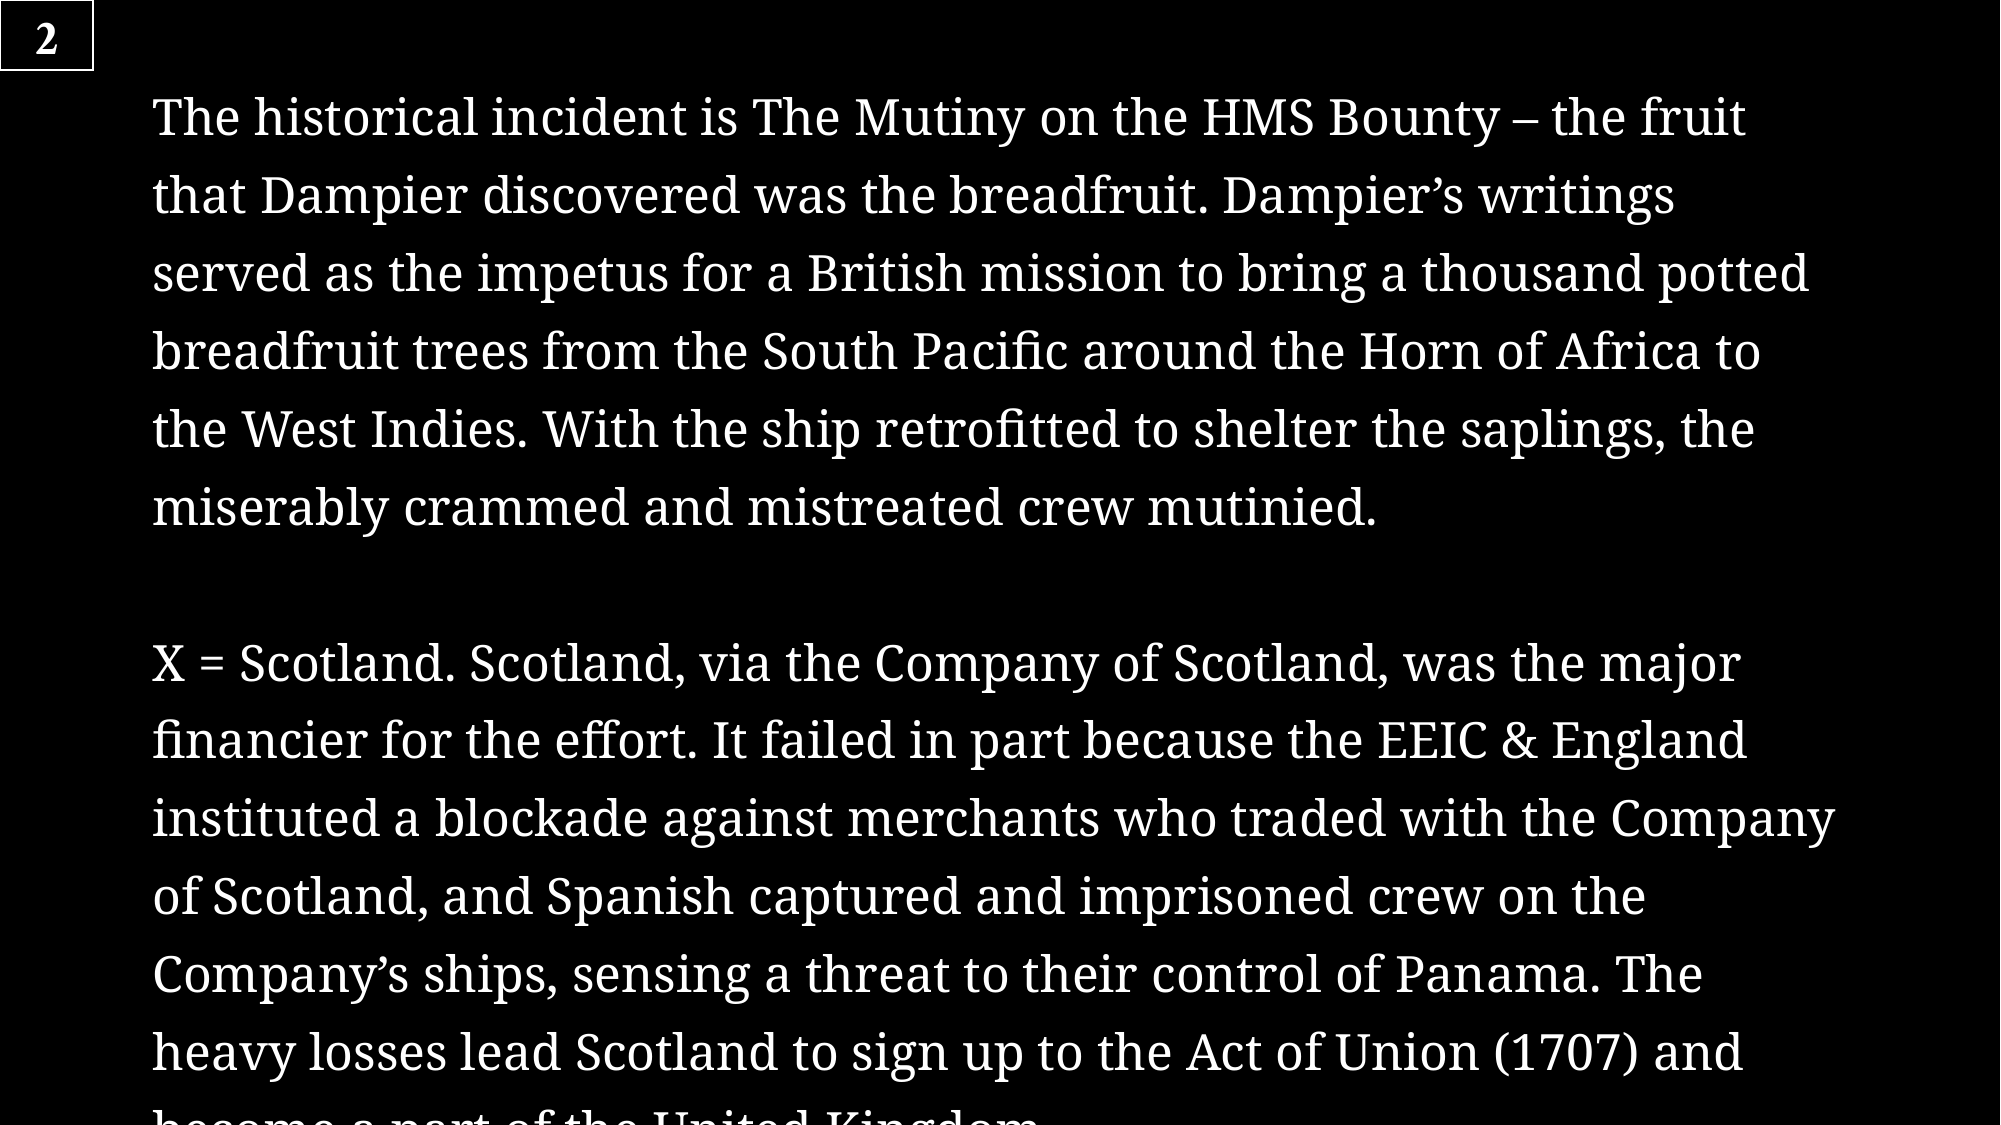

2
# The historical incident is The Mutiny on the HMS Bounty – the fruit that Dampier discovered was the breadfruit. Dampier’s writings served as the impetus for a British mission to bring a thousand potted breadfruit trees from the South Pacific around the Horn of Africa to the West Indies. With the ship retrofitted to shelter the saplings, the miserably crammed and mistreated crew mutinied. X = Scotland. Scotland, via the Company of Scotland, was the major financier for the effort. It failed in part because the EEIC & England instituted a blockade against merchants who traded with the Company of Scotland, and Spanish captured and imprisoned crew on the Company’s ships, sensing a threat to their control of Panama. The heavy losses lead Scotland to sign up to the Act of Union (1707) and become a part of the United Kingdom.